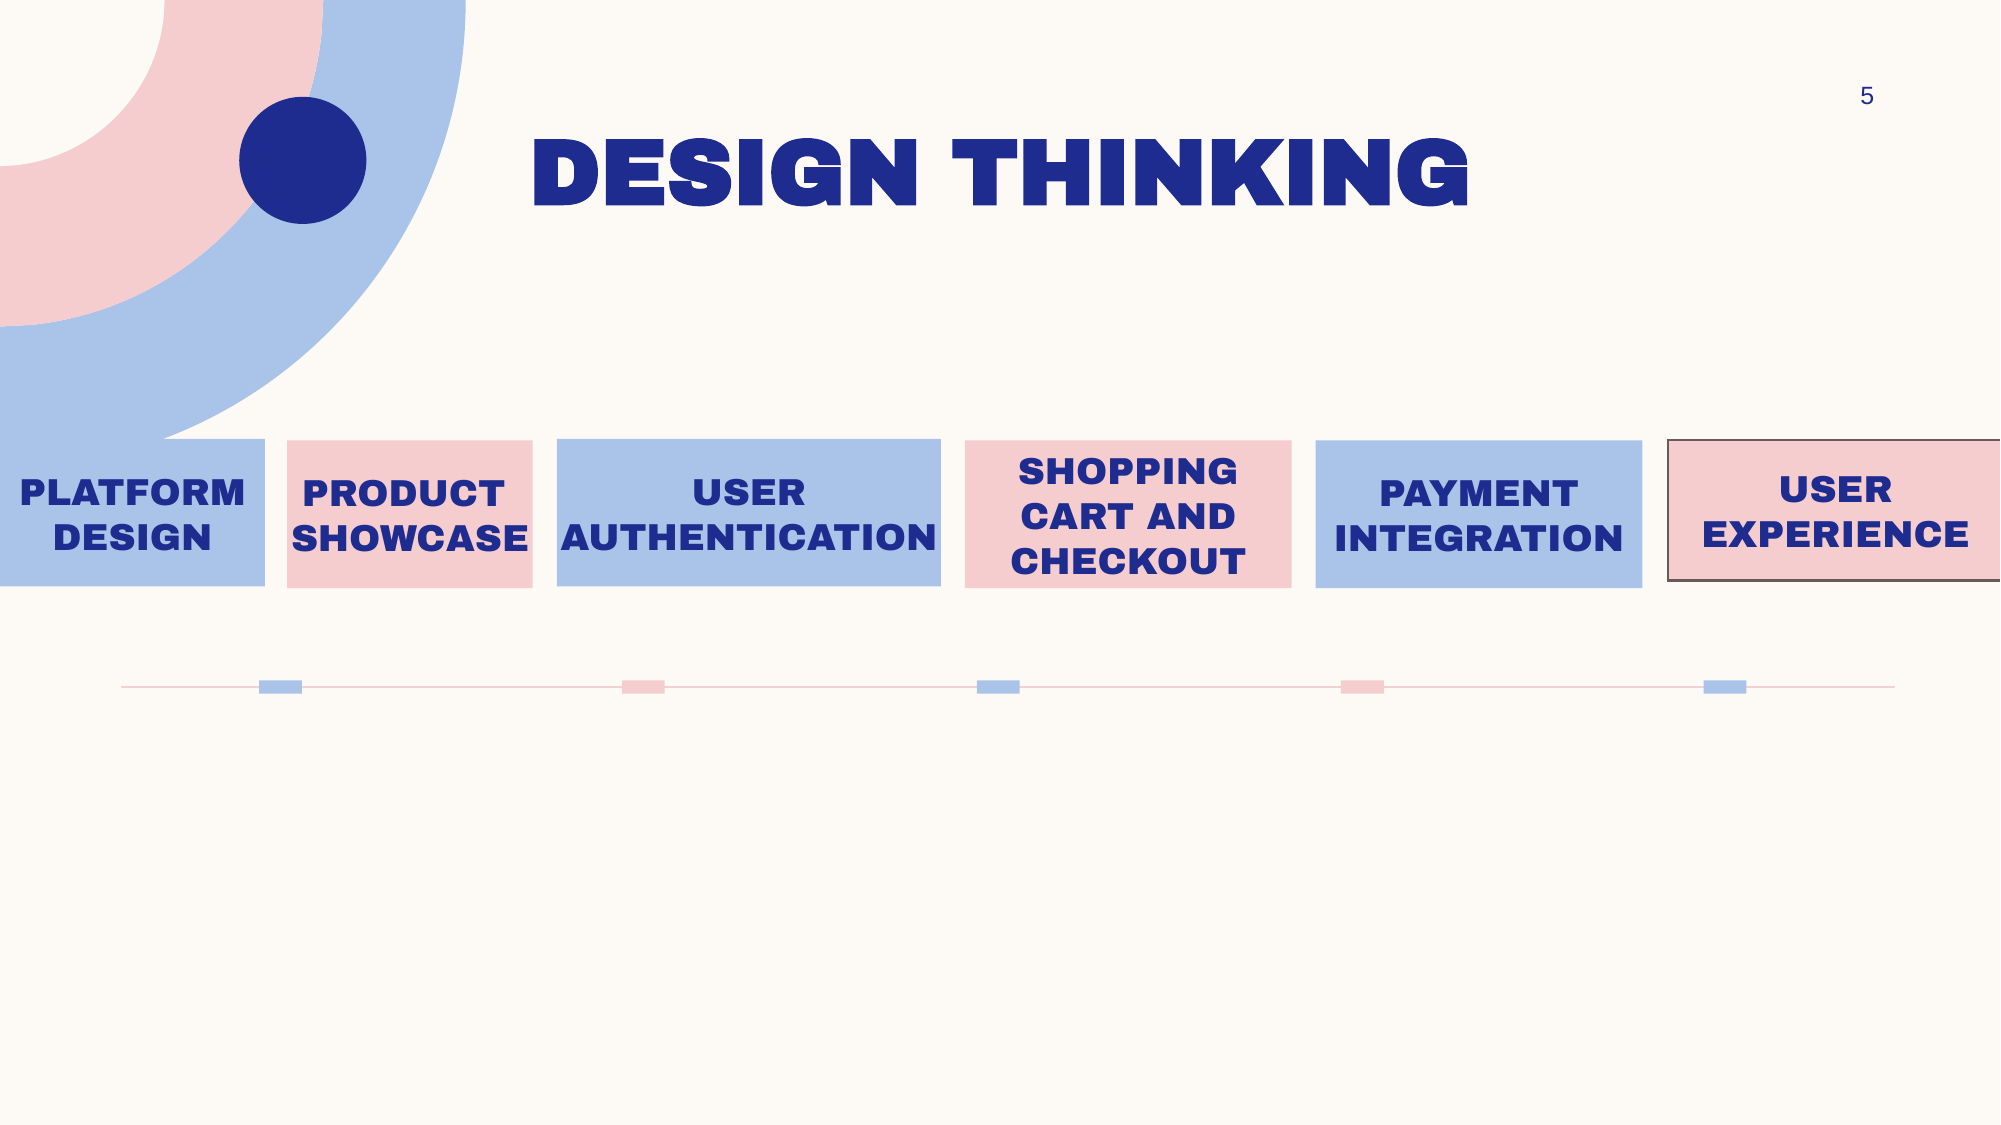

# Design thinking
5
Platform
design
User authentication
Product
showcase
Shopping cart and checkout
Payment integration
USER EXPERIENCE